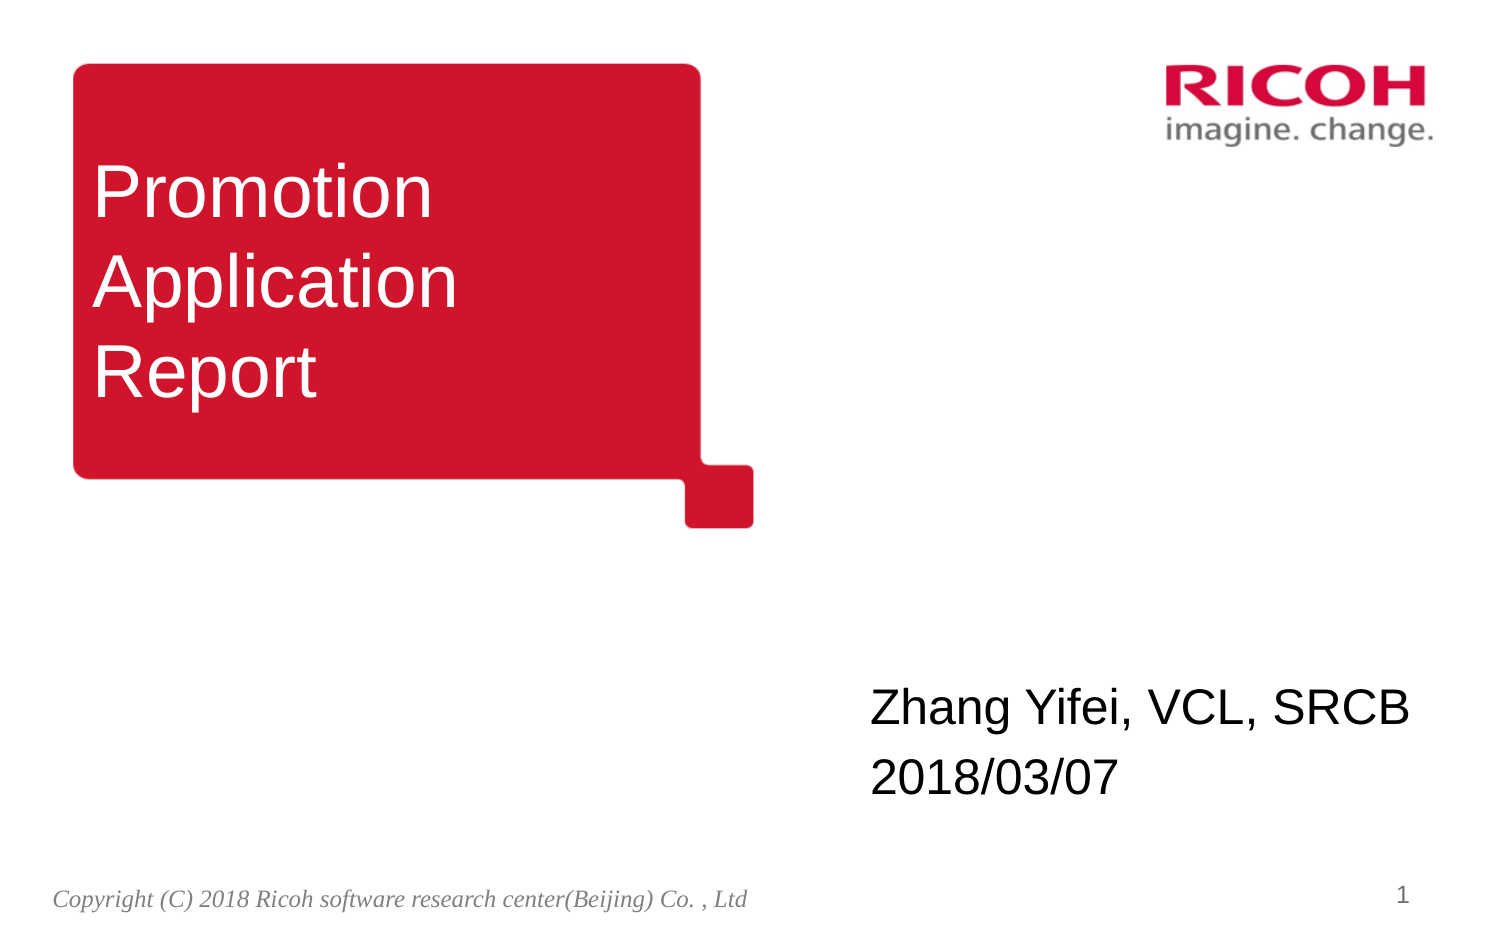

# Promotion Application Report
Zhang Yifei, VCL, SRCB
2018/03/07
1
Copyright (C) 2018 Ricoh software research center(Beijing) Co. , Ltd